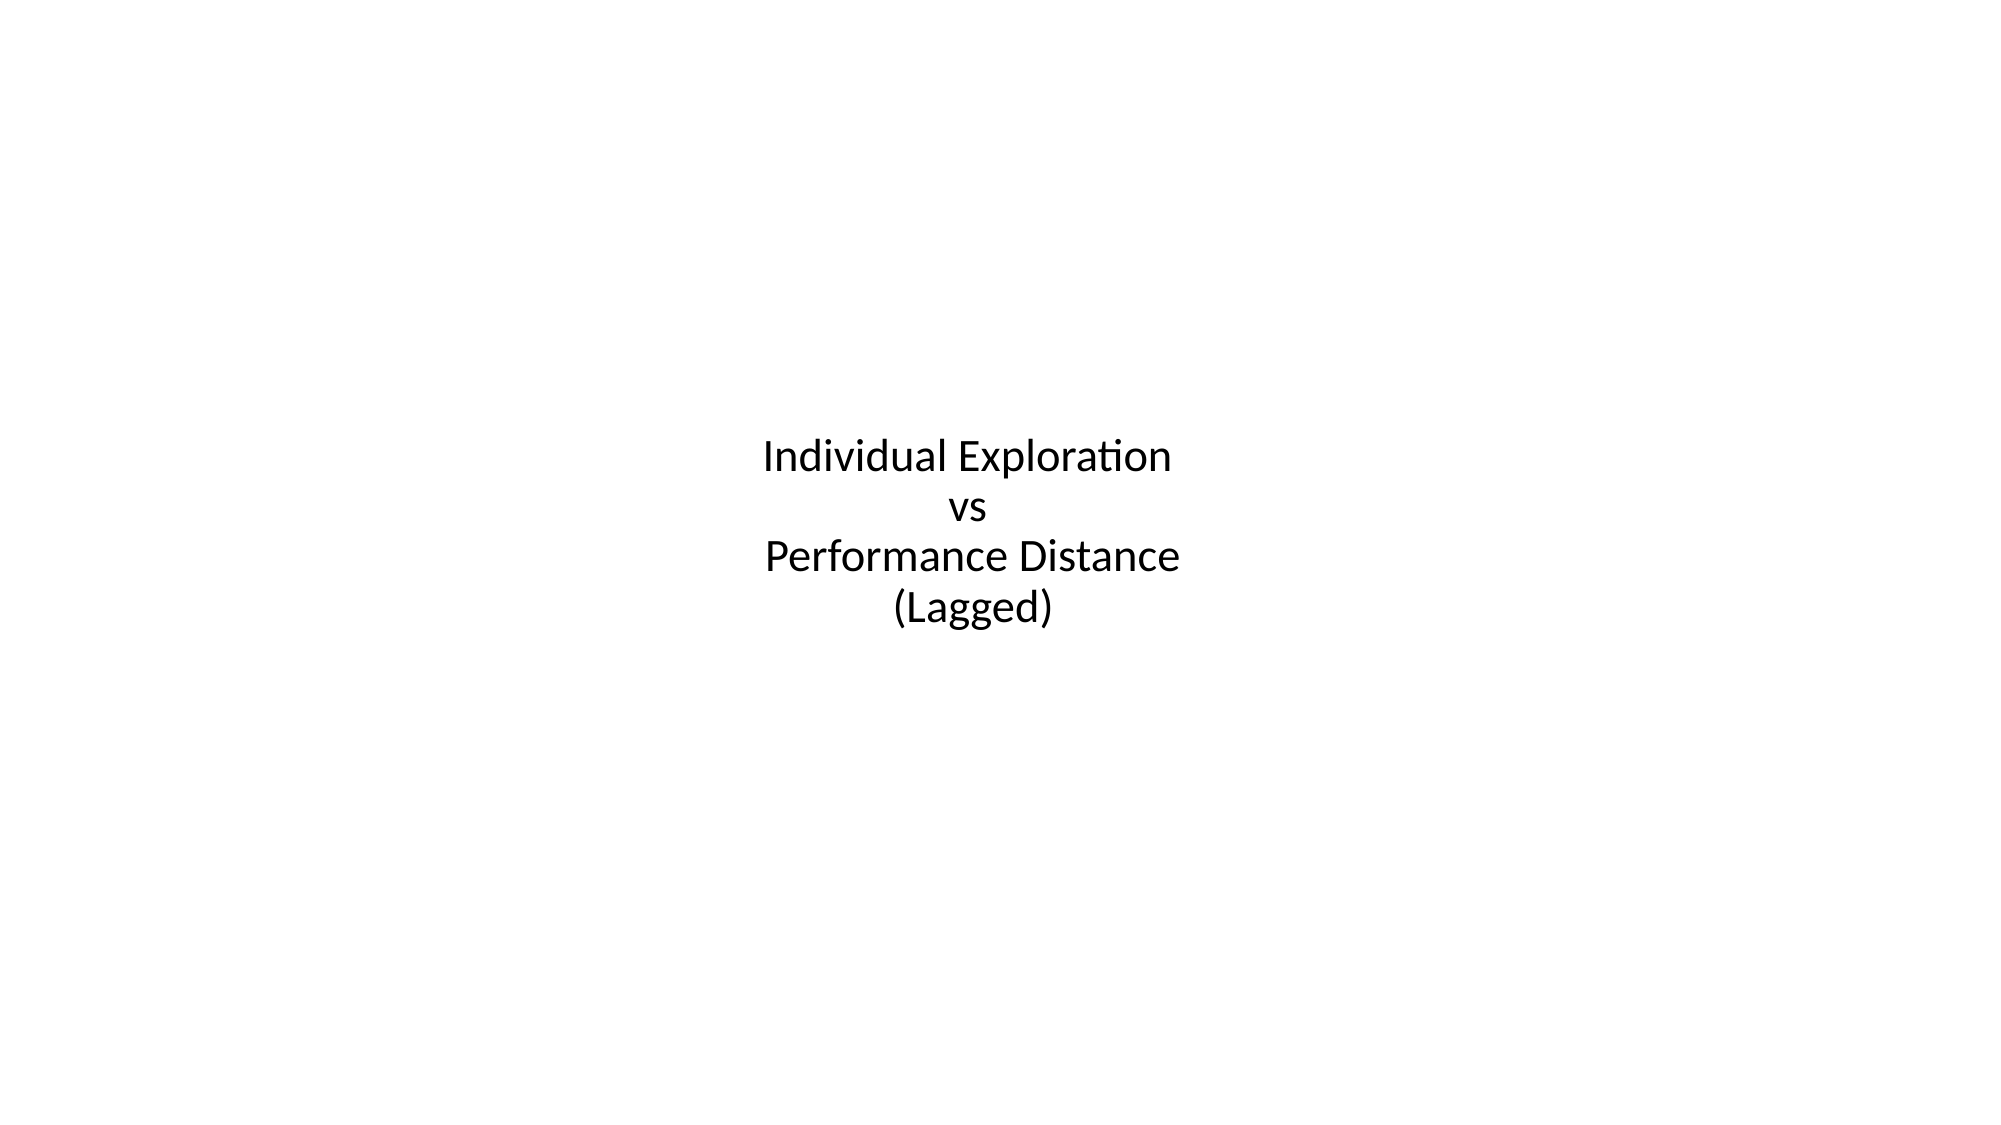

# Individual Exploration vs Performance Distance (Lagged)